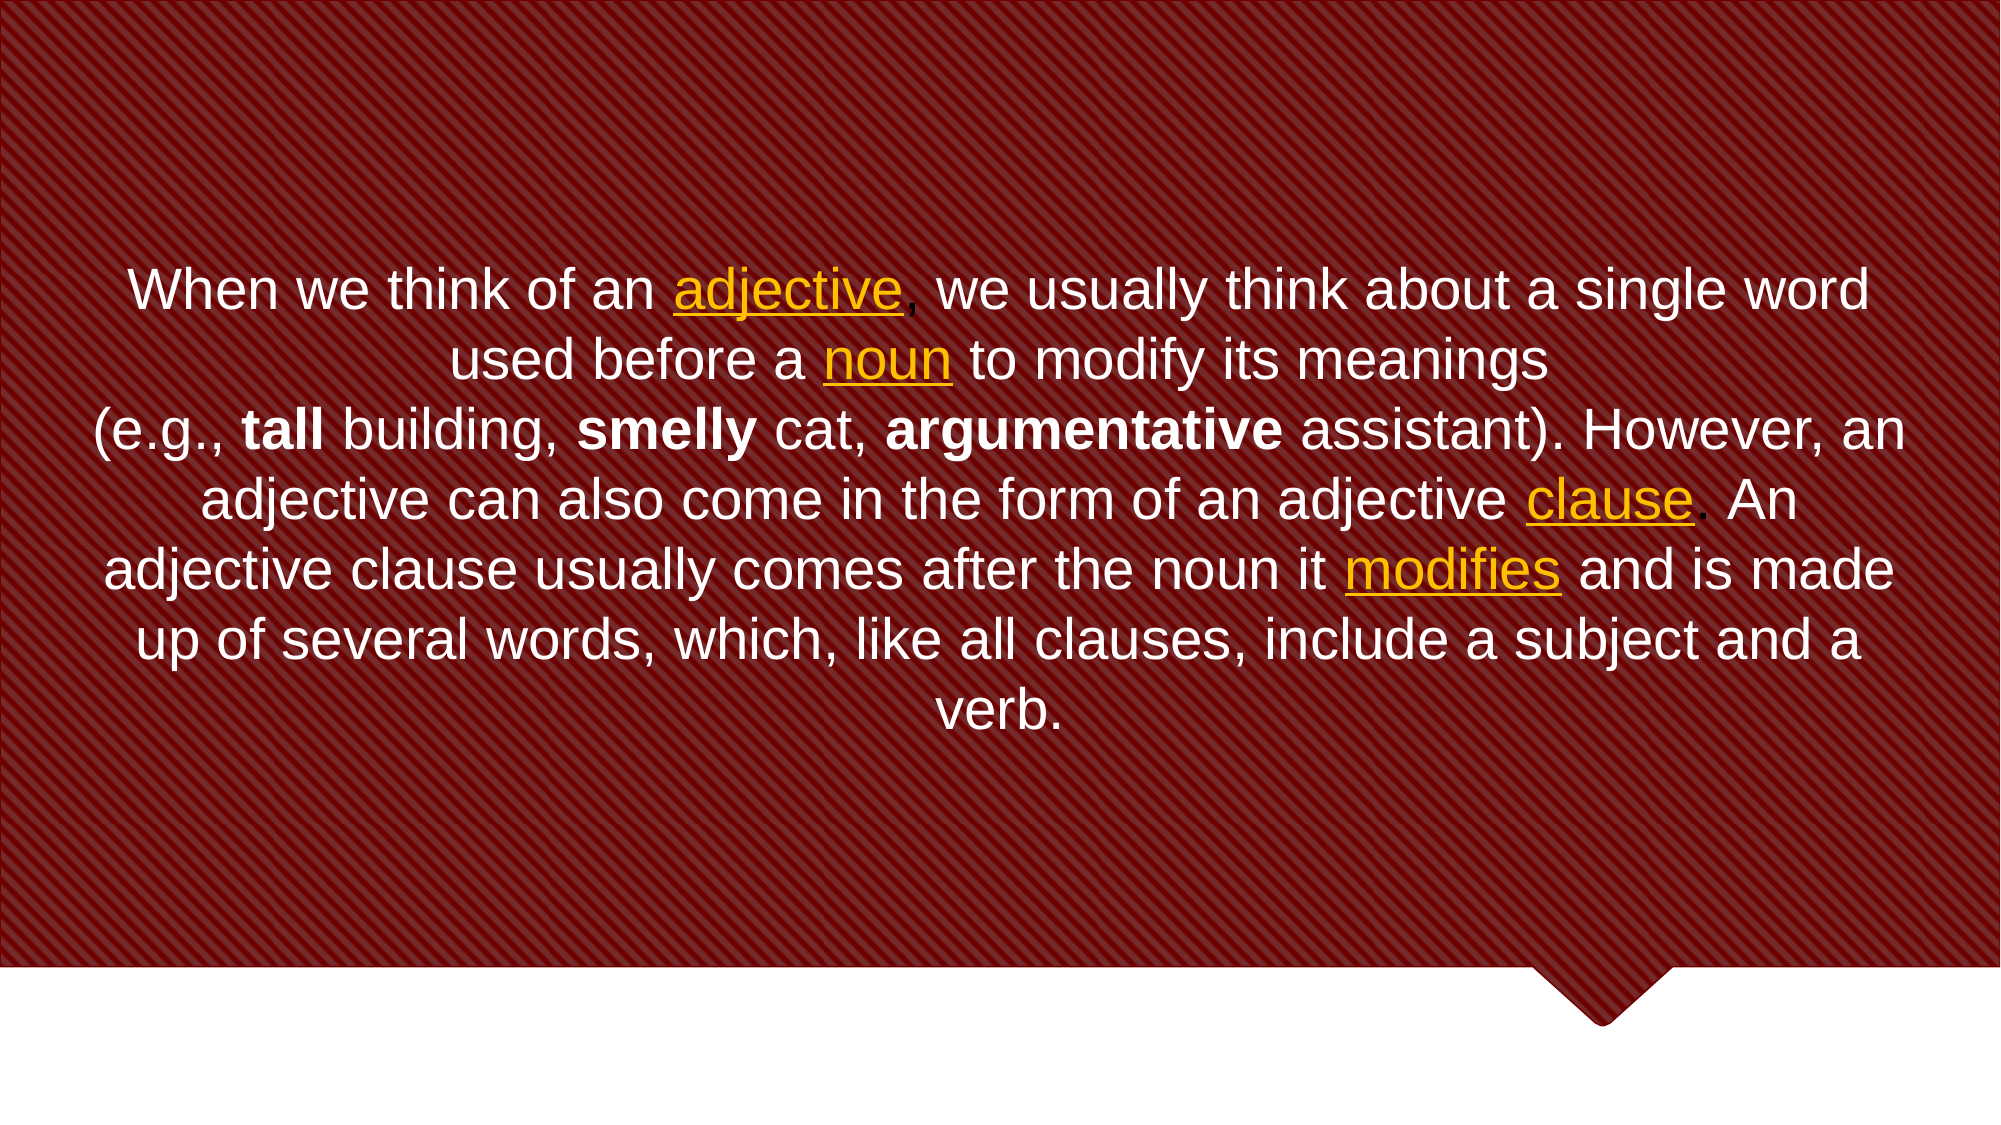

# When we think of an adjective, we usually think about a single word used before a noun to modify its meanings (e.g., tall building, smelly cat, argumentative assistant). However, an adjective can also come in the form of an adjective clause. An adjective clause usually comes after the noun it modifies and is made up of several words, which, like all clauses, include a subject and a verb.